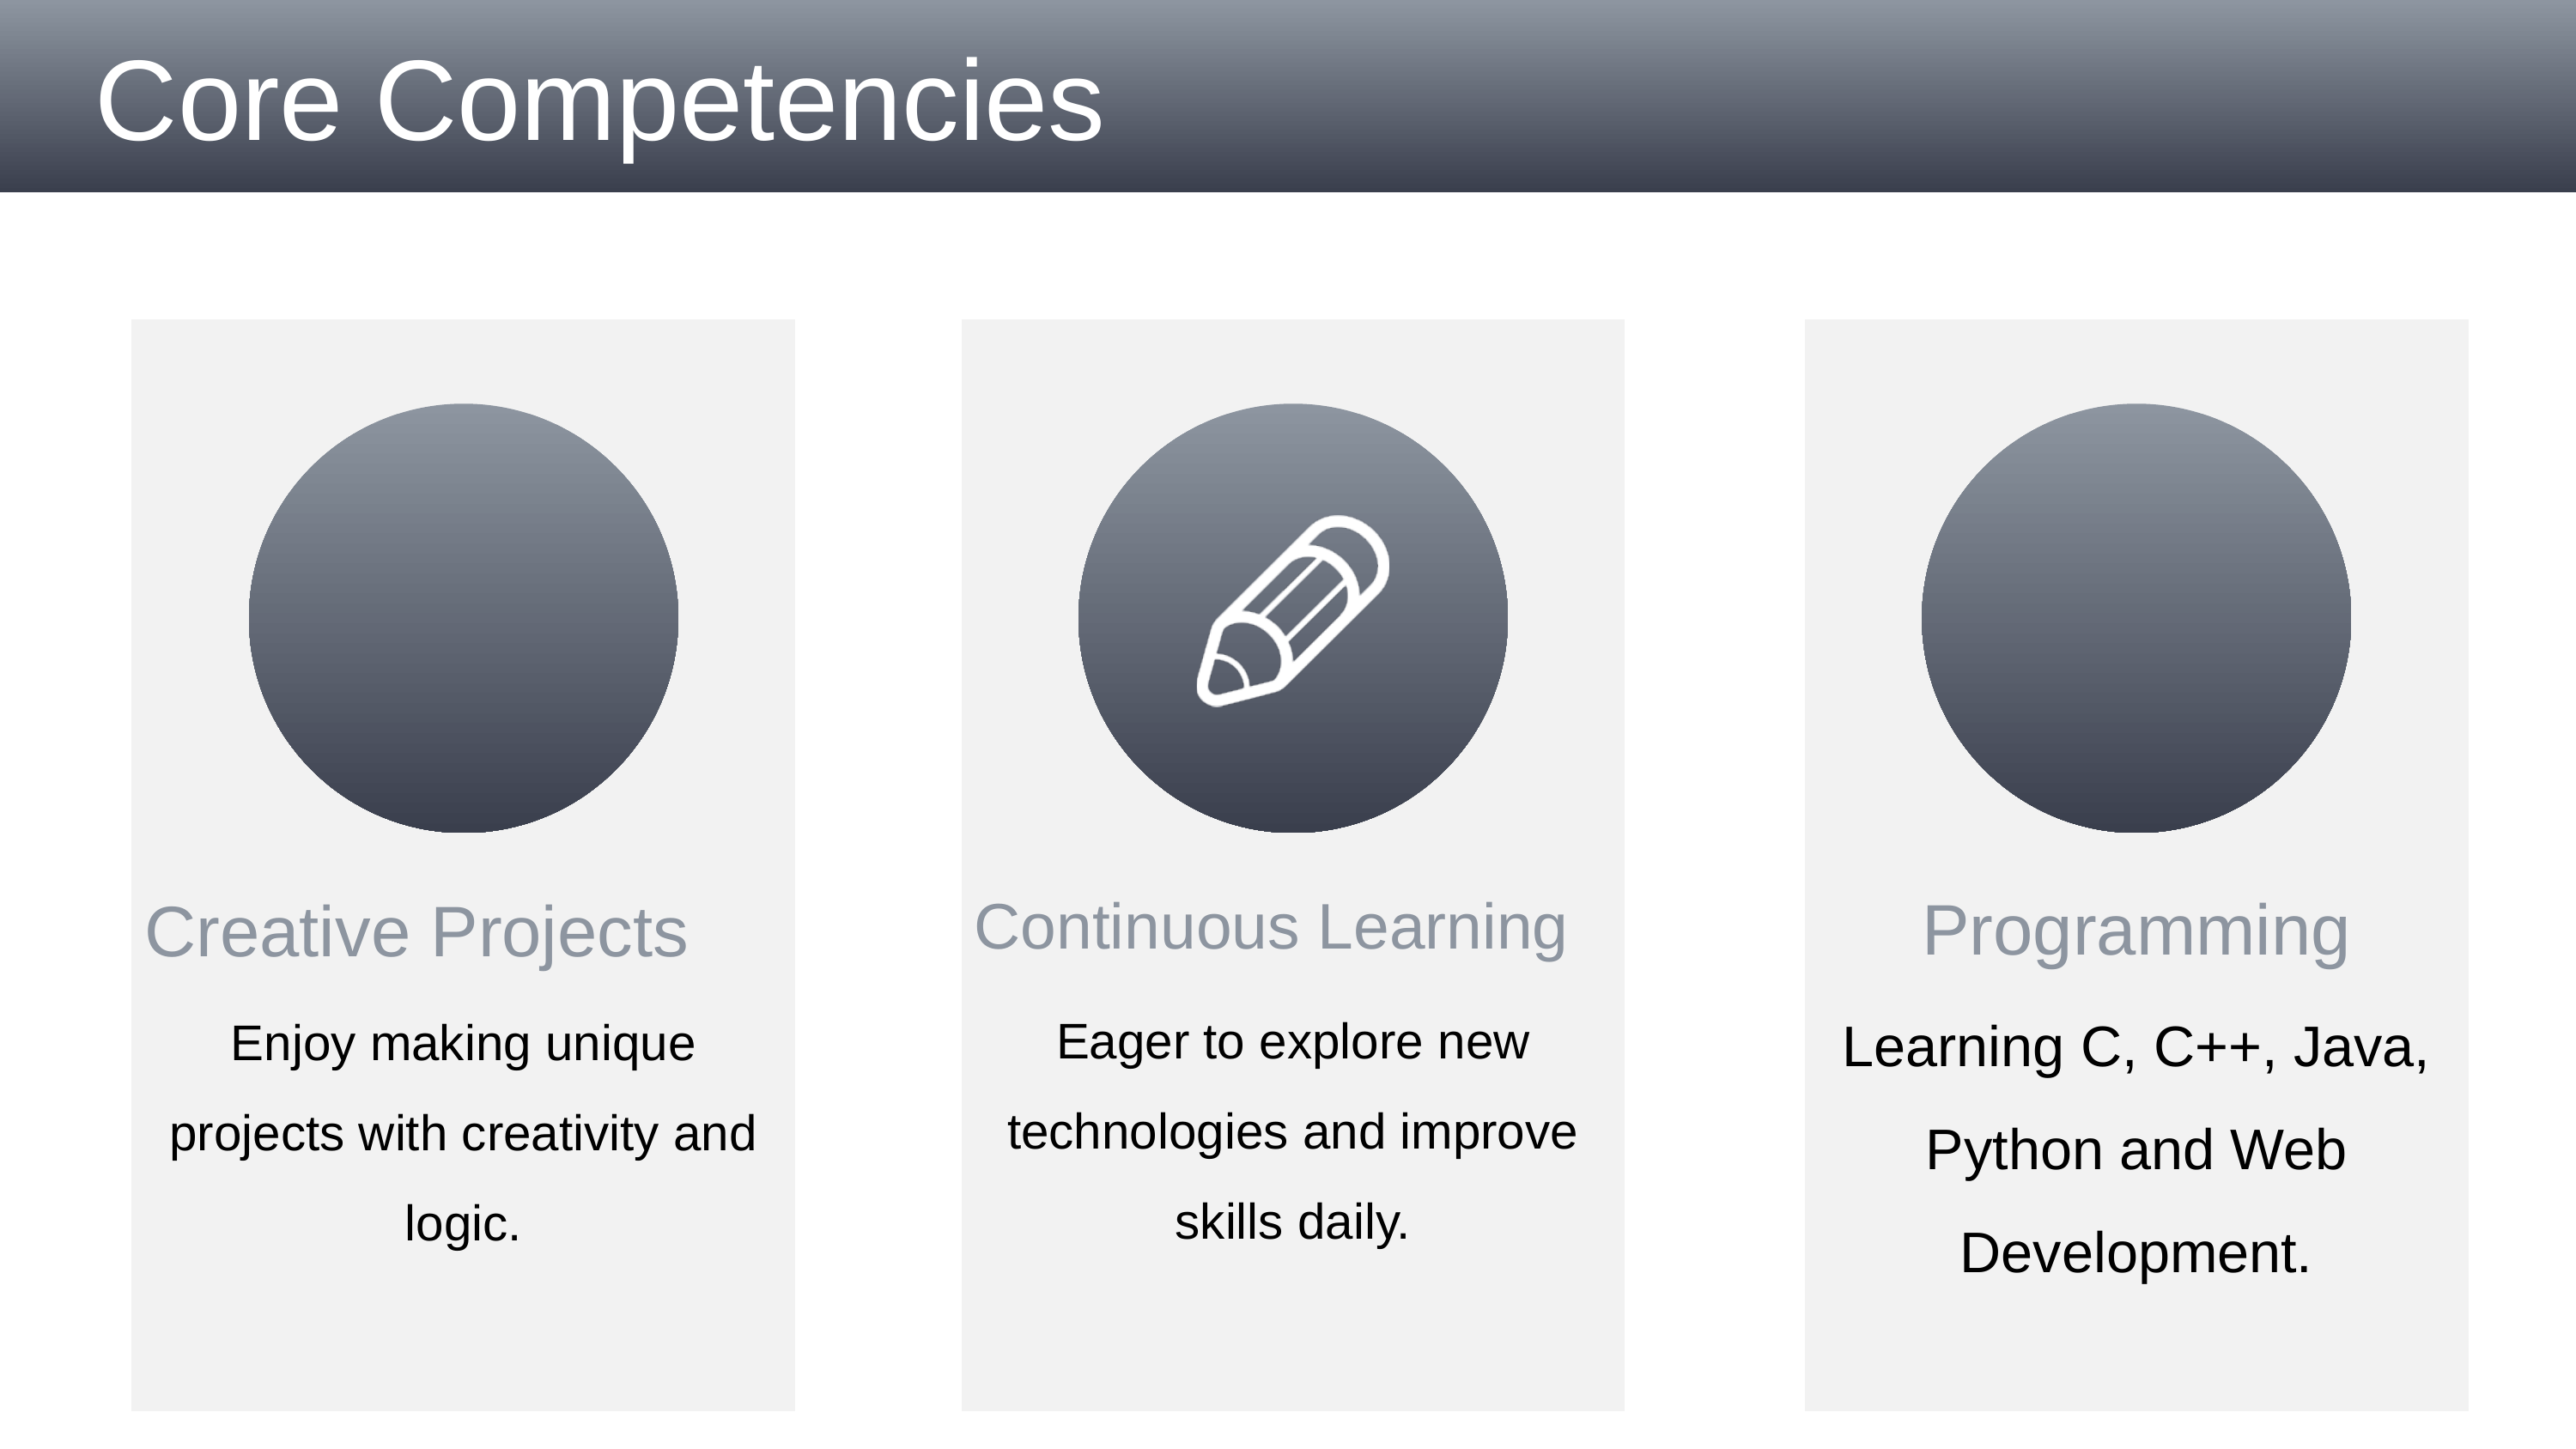

Core Competencies

Programming
Creative Projects
Continuous Learning
Learning C, C++, Java, Python and Web Development.
Eager to explore new technologies and improve skills daily.
Enjoy making unique projects with creativity and logic.